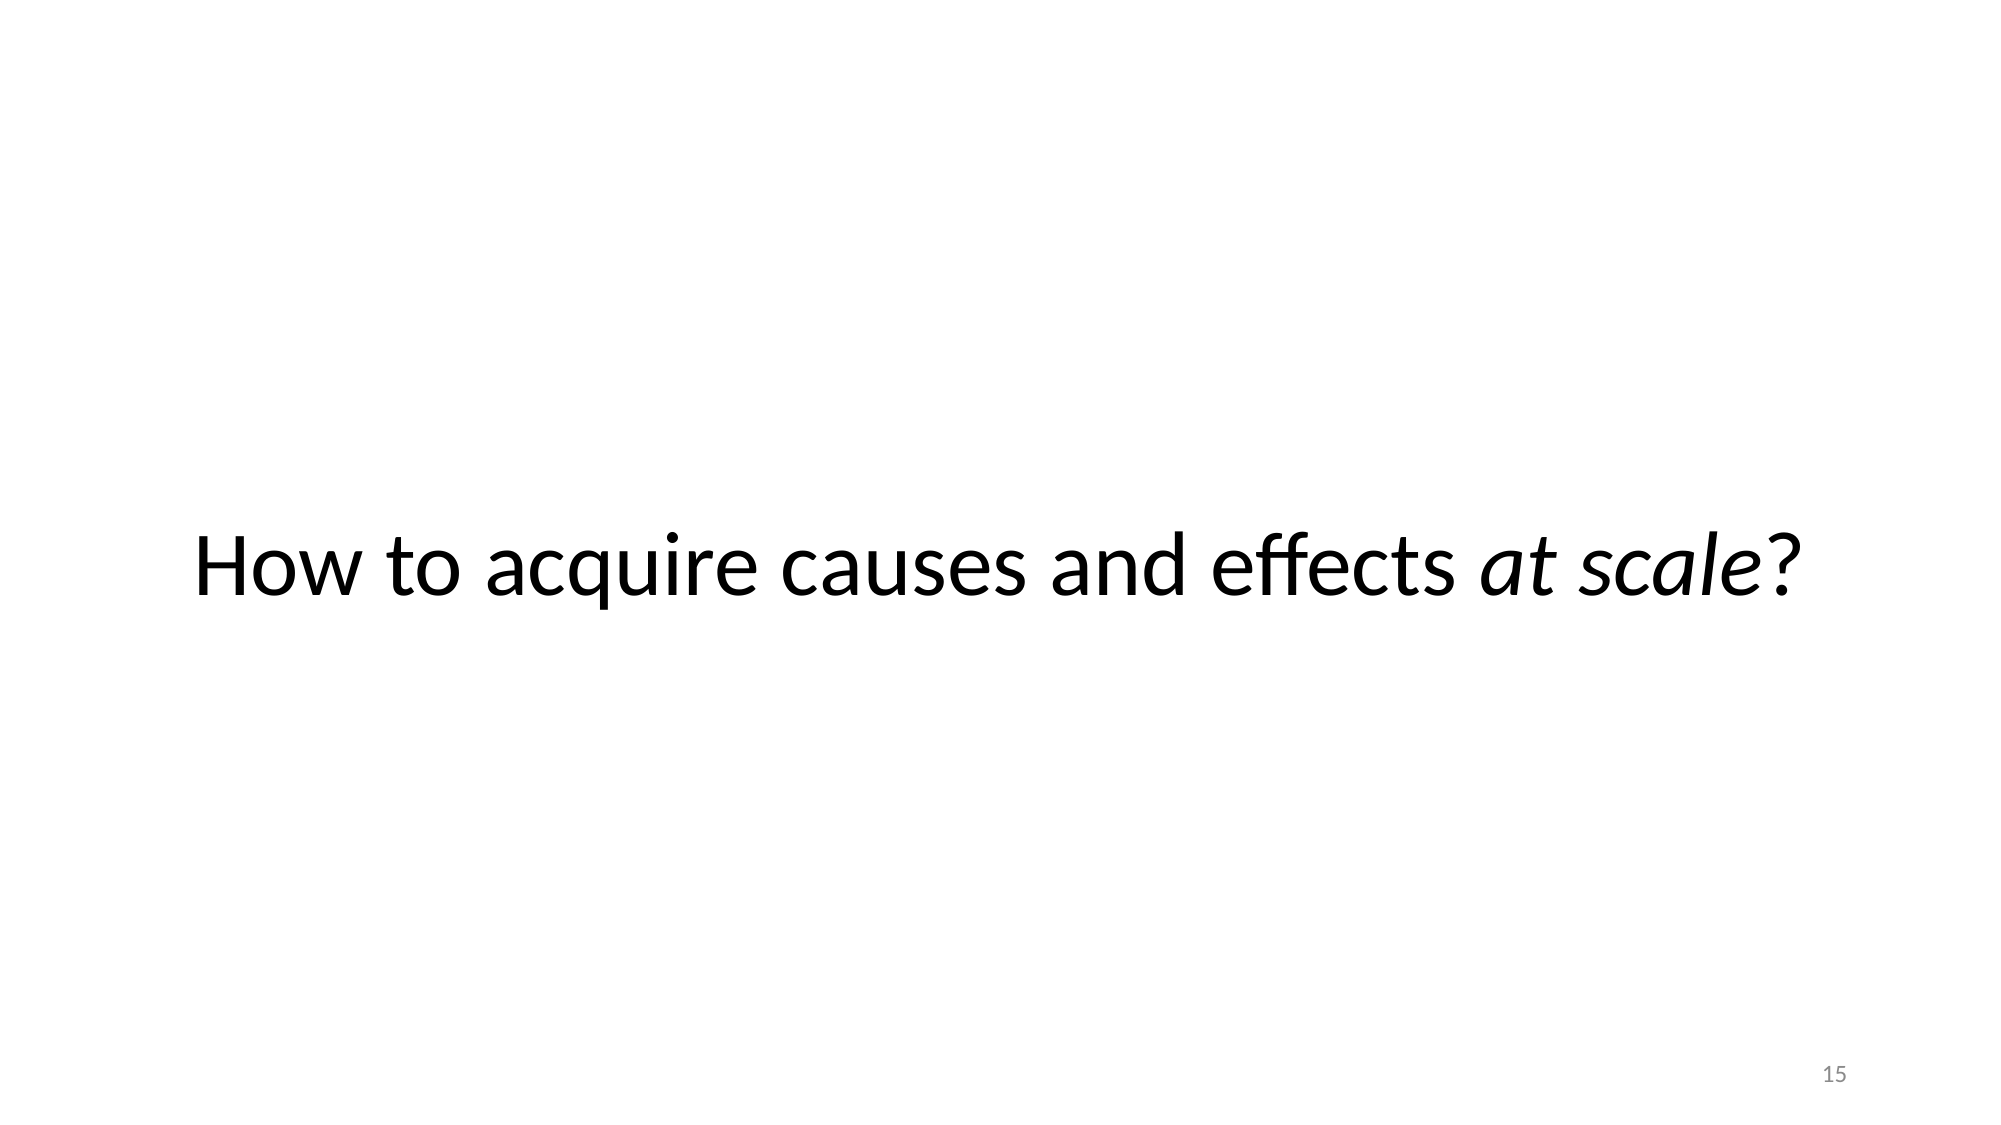

# How to acquire causes and effects at scale?
15